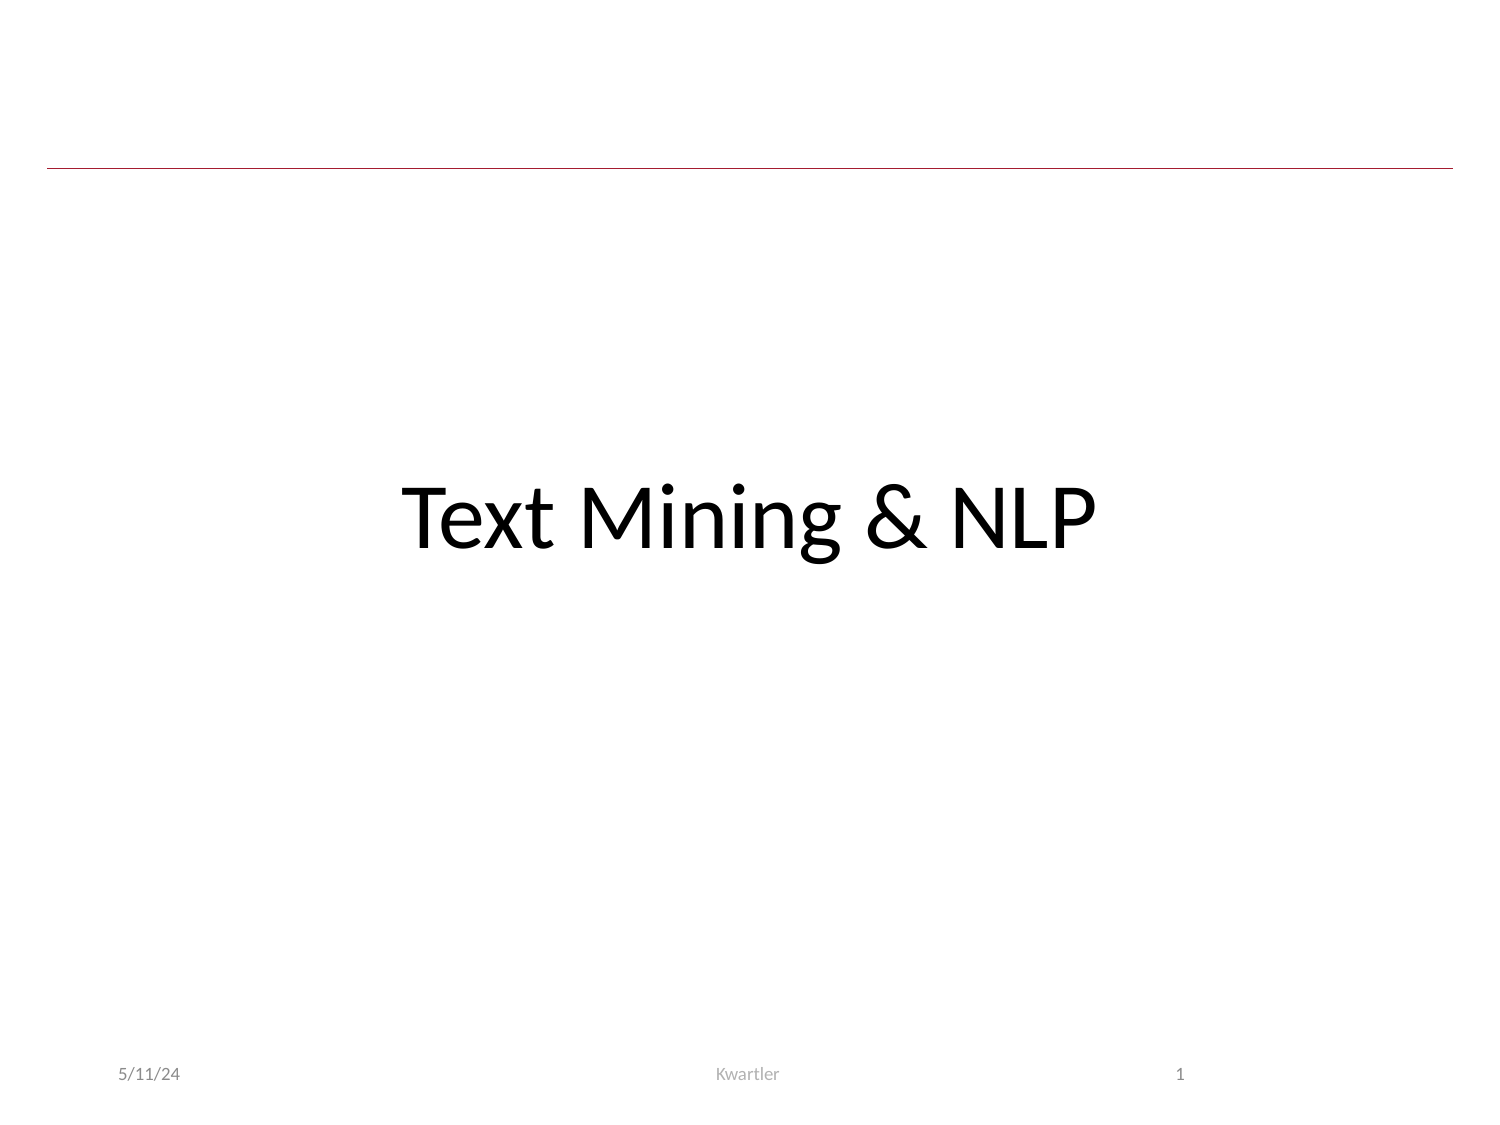

# Text Mining & NLP
5/11/24
Kwartler
1